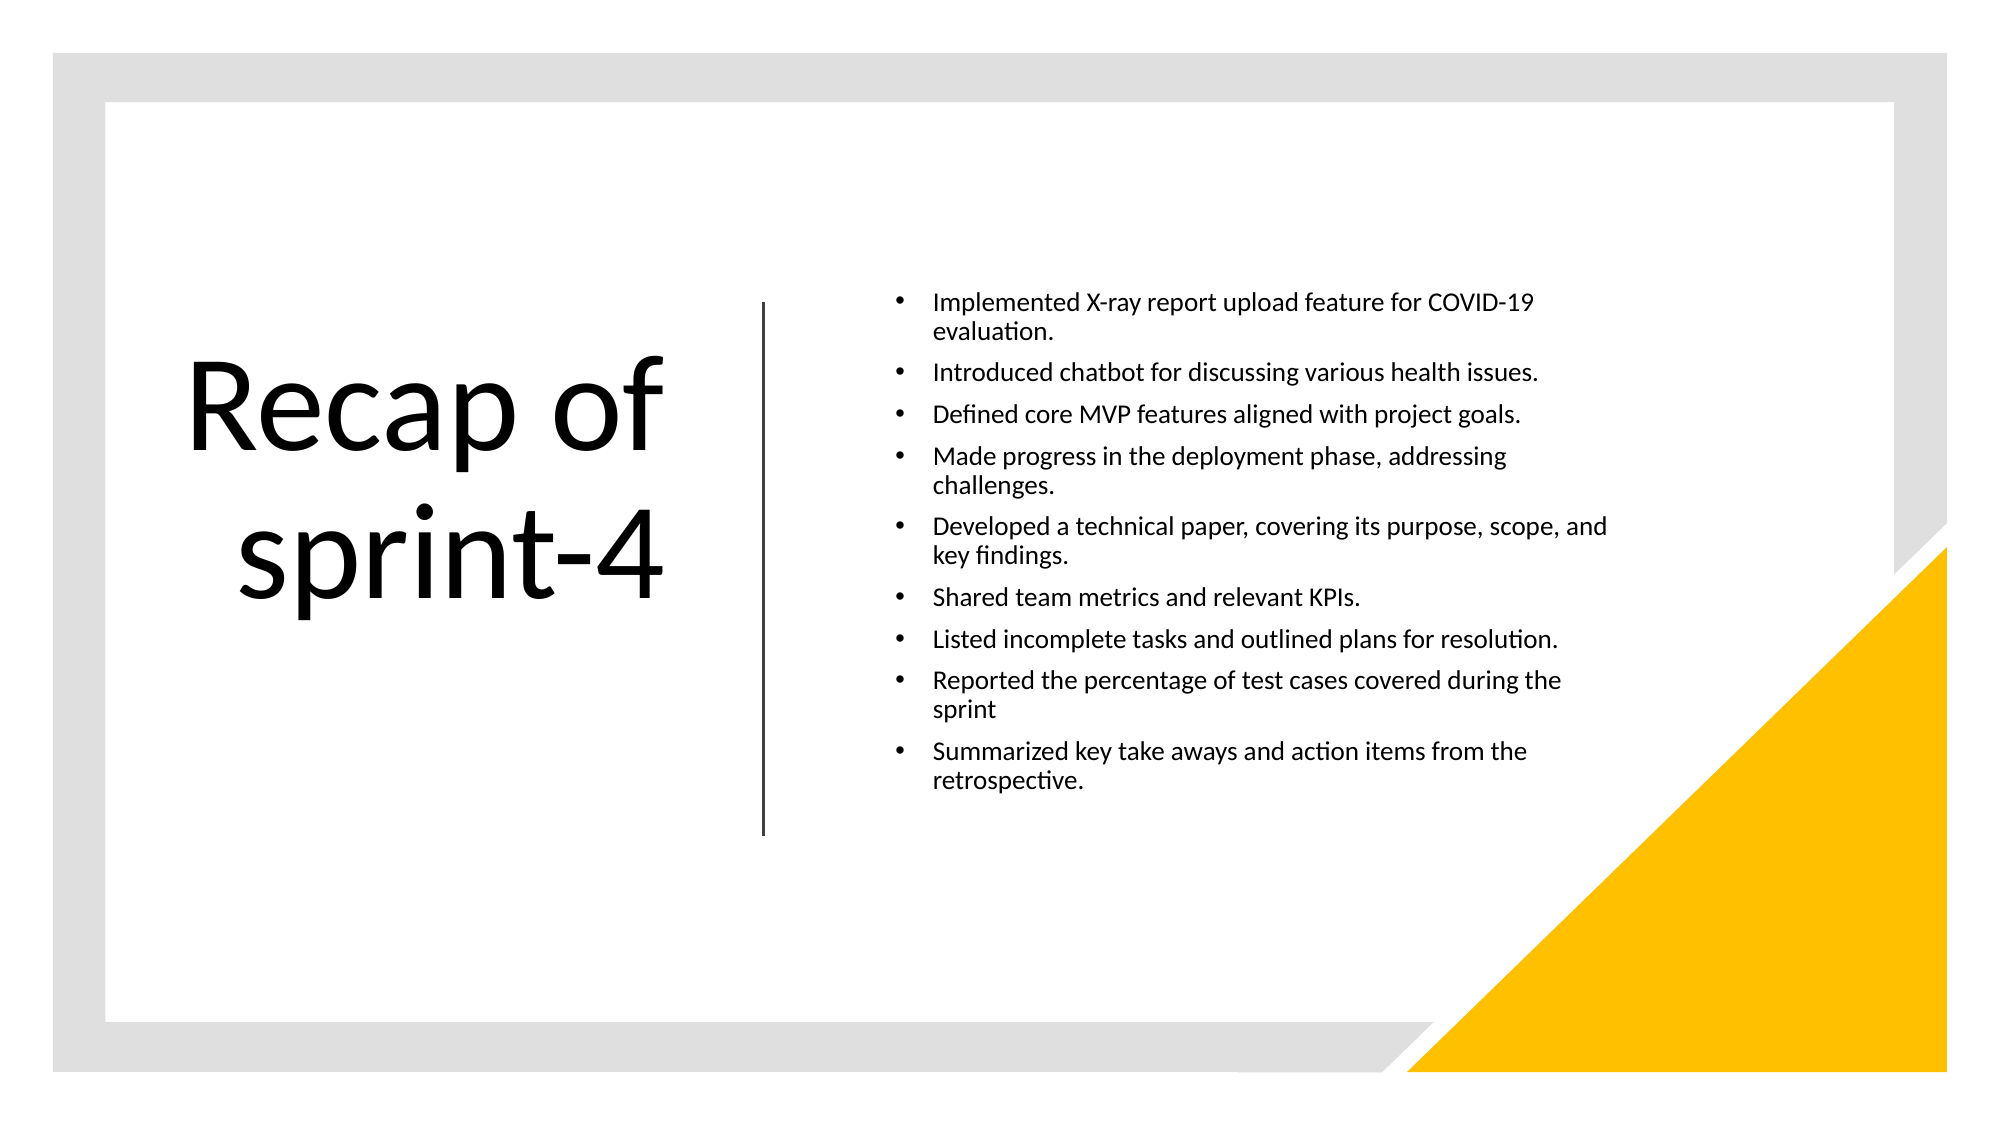

# Recap of sprint-4
Implemented X-ray report upload feature for COVID-19 evaluation.
Introduced chatbot for discussing various health issues.
Defined core MVP features aligned with project goals.
Made progress in the deployment phase, addressing challenges.
Developed a technical paper, covering its purpose, scope, and key findings.
Shared team metrics and relevant KPIs.
Listed incomplete tasks and outlined plans for resolution.
Reported the percentage of test cases covered during the sprint
Summarized key take aways and action items from the retrospective.

20